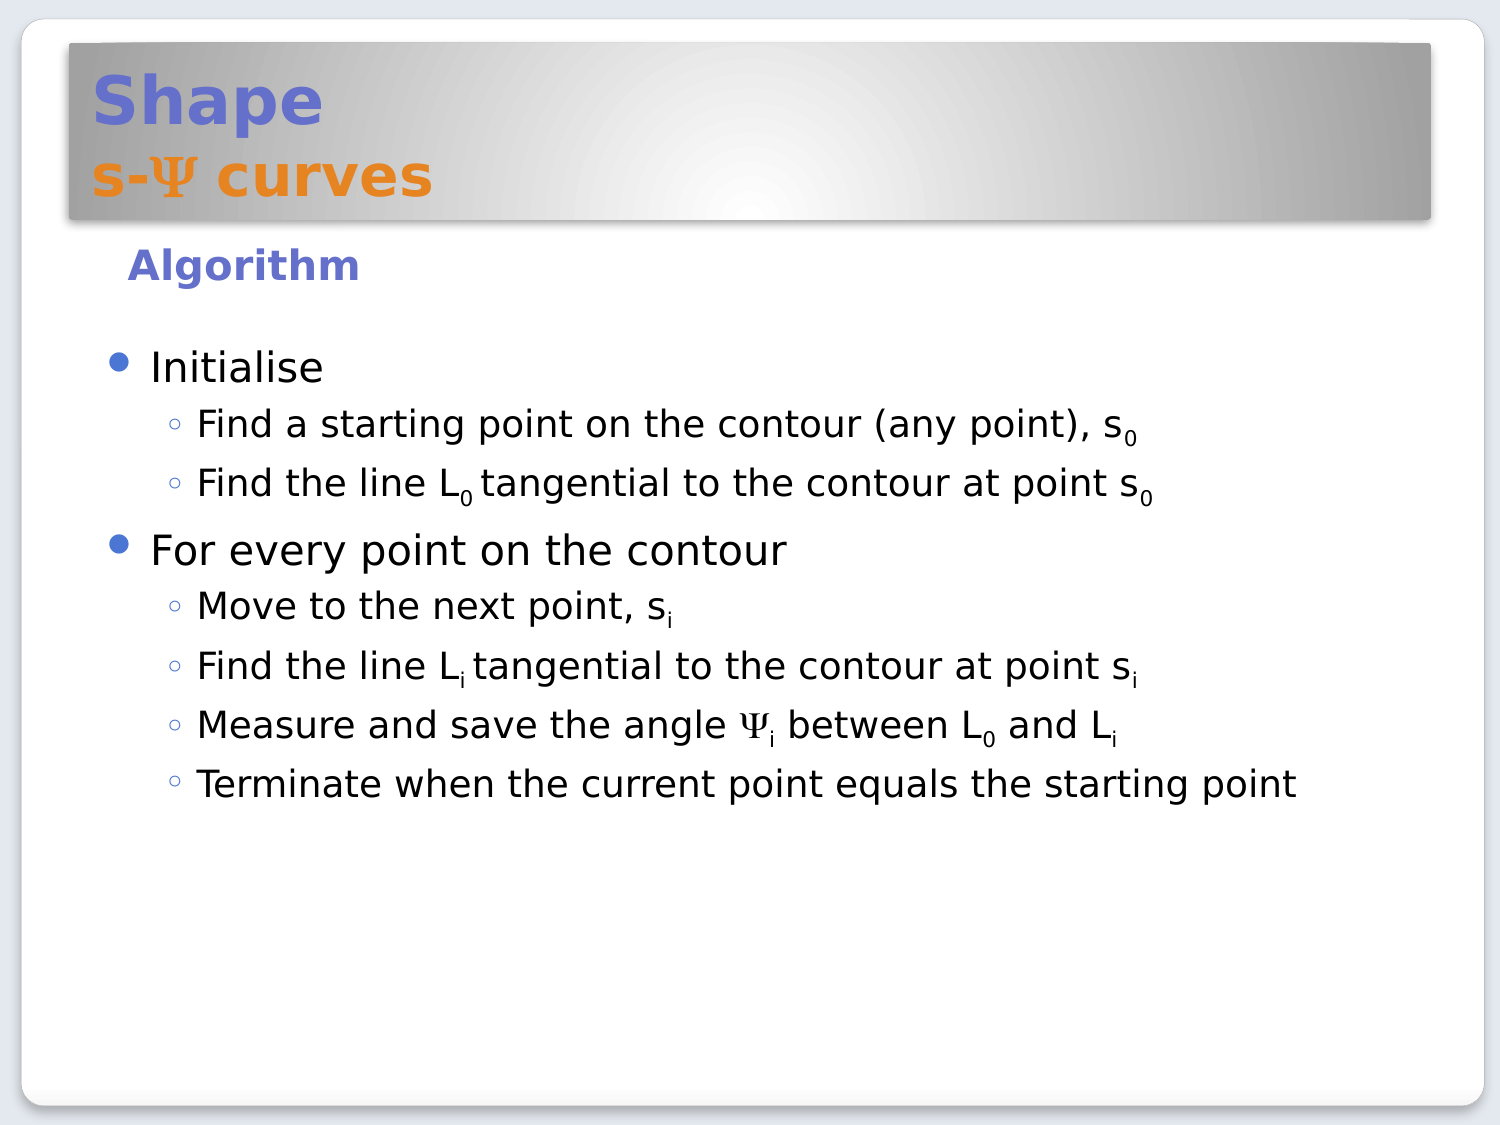

# Shape s-Ψ curves
Algorithm
Initialise
Find a starting point on the contour (any point), s0
Find the line L0 tangential to the contour at point s0
For every point on the contour
Move to the next point, si
Find the line Li tangential to the contour at point si
Measure and save the angle Ψi between L0 and Li
Terminate when the current point equals the starting point